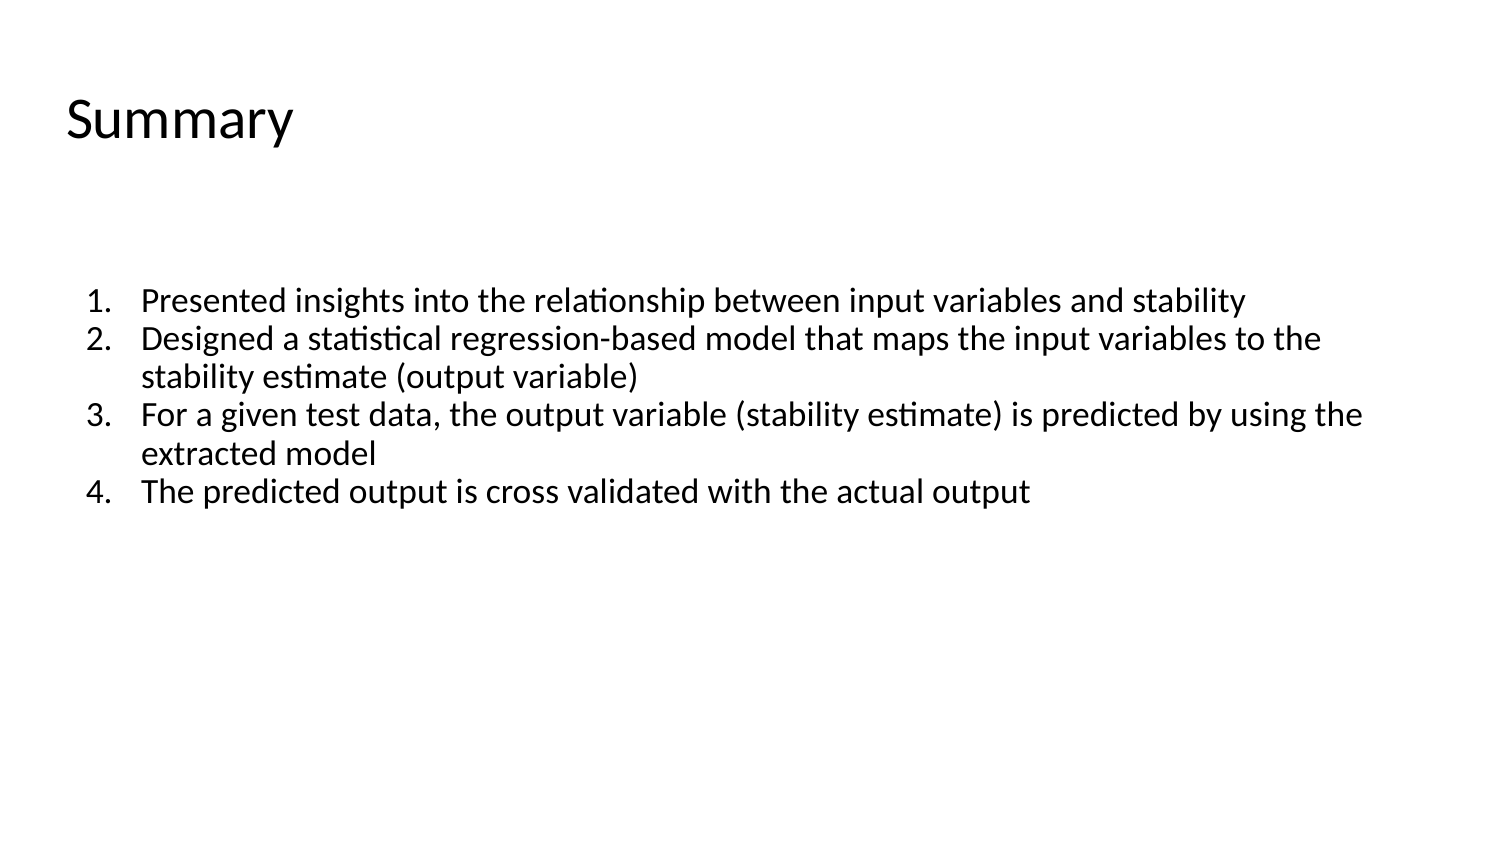

# Summary

Presented insights into the relationship between input variables and stability
Designed a statistical regression-based model that maps the input variables to the stability estimate (output variable)
For a given test data, the output variable (stability estimate) is predicted by using the extracted model
The predicted output is cross validated with the actual output